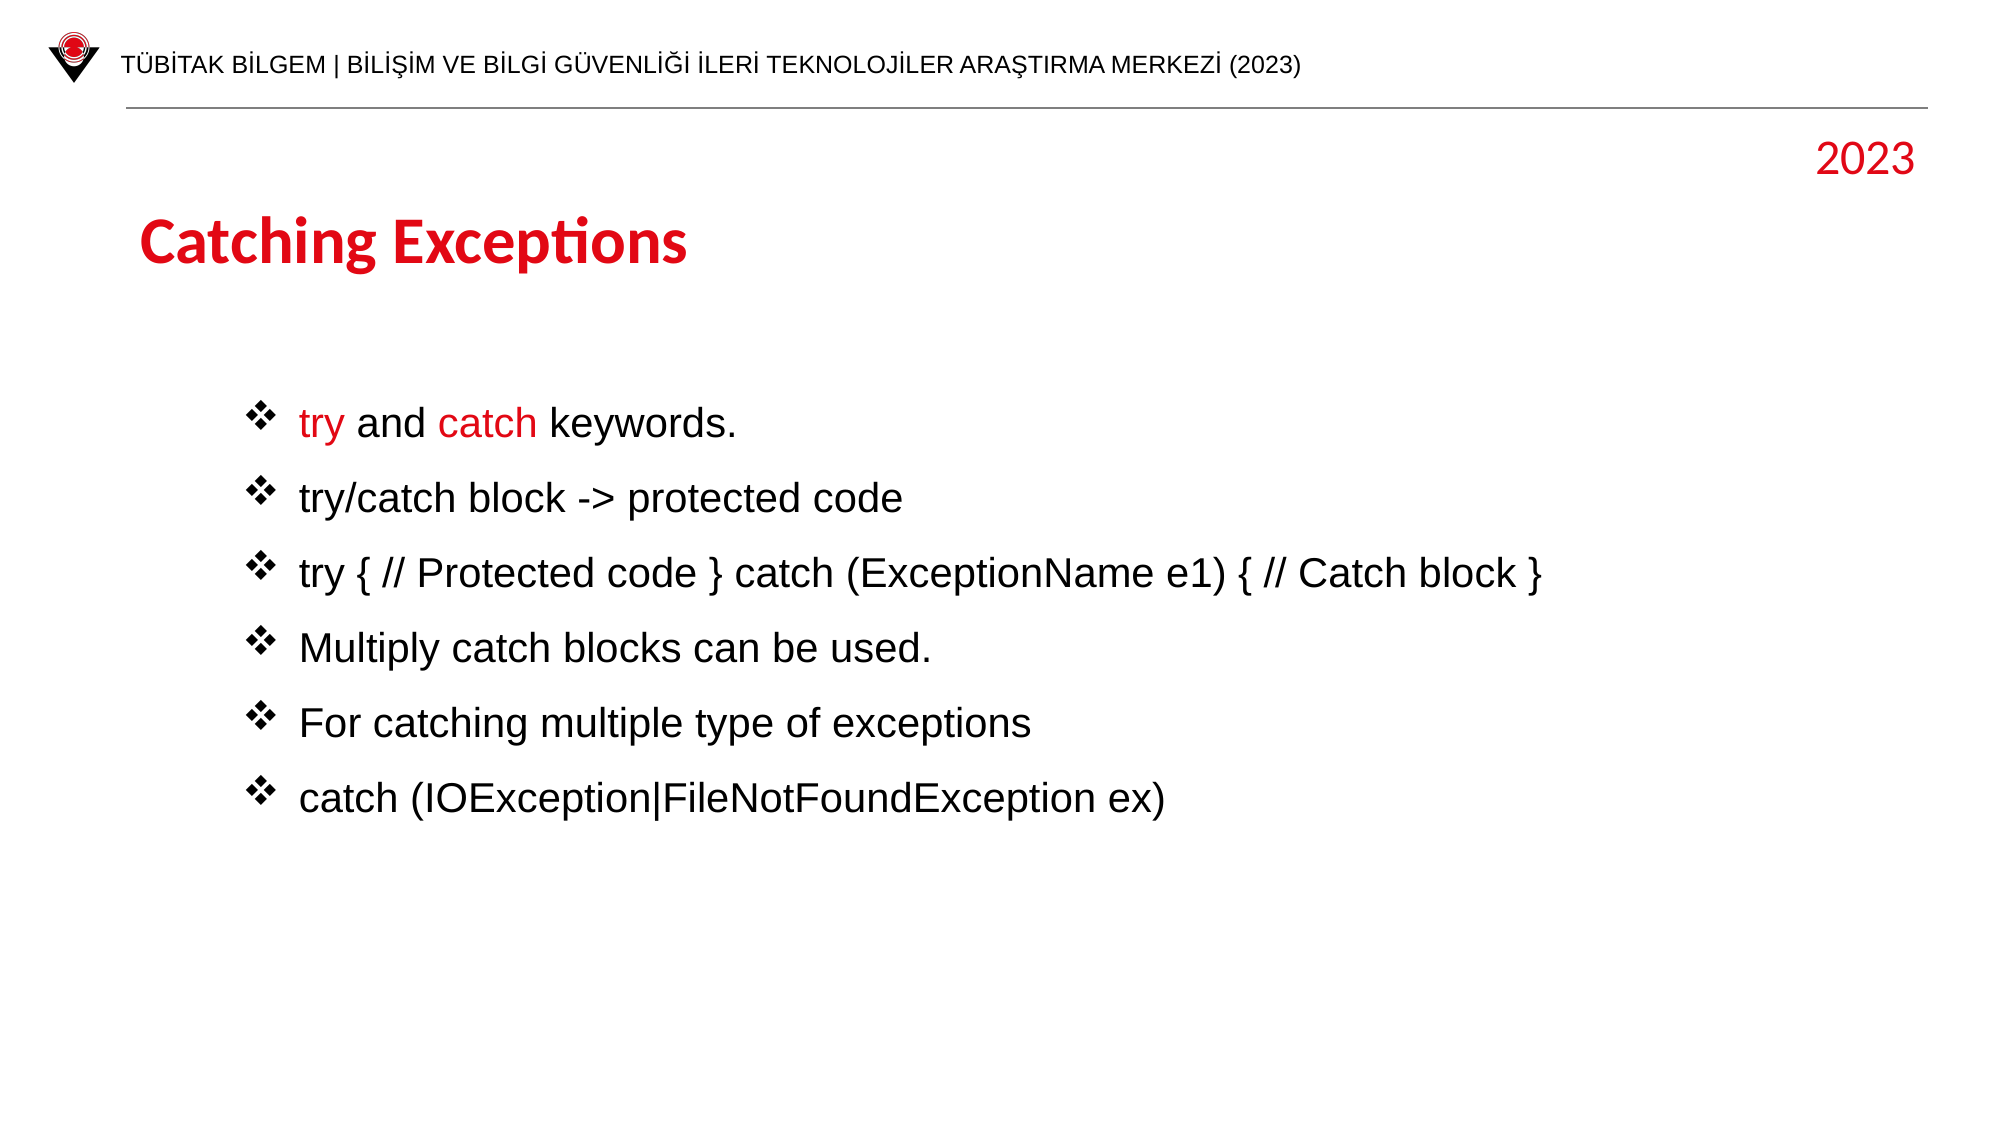

2023
Catching Exceptions

try and catch keywords.
try/catch block -> protected code
try { // Protected code } catch (ExceptionName e1) { // Catch block }
Multiply catch blocks can be used.
For catching multiple type of exceptions
catch (IOException|FileNotFoundException ex)